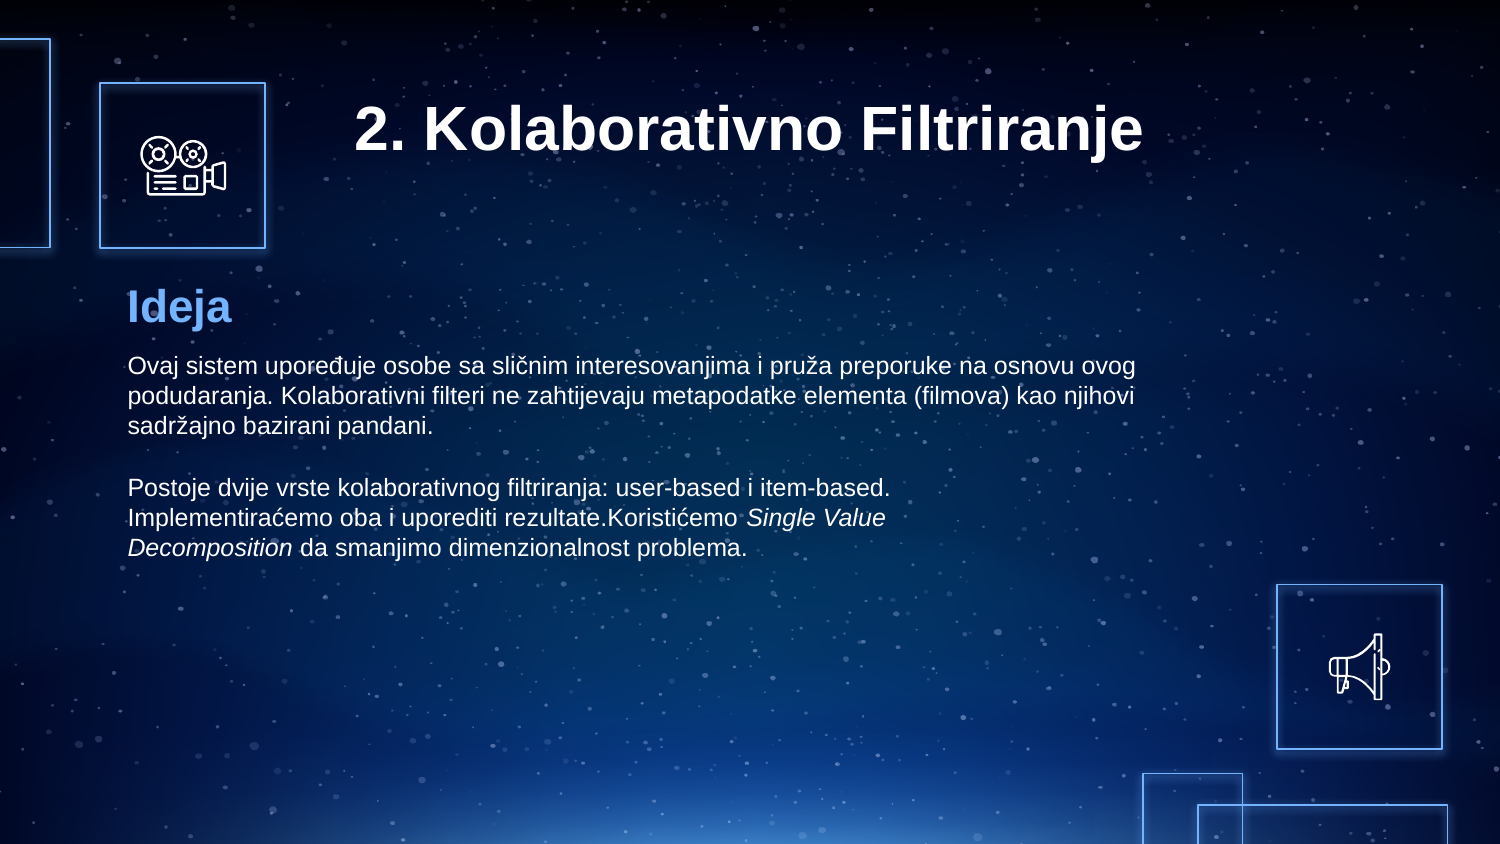

# 2. Kolaborativno Filtriranje

Ideja
	Ovaj sistem upoređuje osobe sa sličnim interesovanjima i pruža preporuke na osnovu ovog podudaranja. Kolaborativni filteri ne zahtijevaju metapodatke elementa (filmova) kao njihovi sadržajno bazirani pandani.

	Postoje dvije vrste kolaborativnog filtriranja: user-based i item-based. Implementiraćemo oba i uporediti rezultate.Koristićemo Single Value Decomposition da smanjimo dimenzionalnost problema.